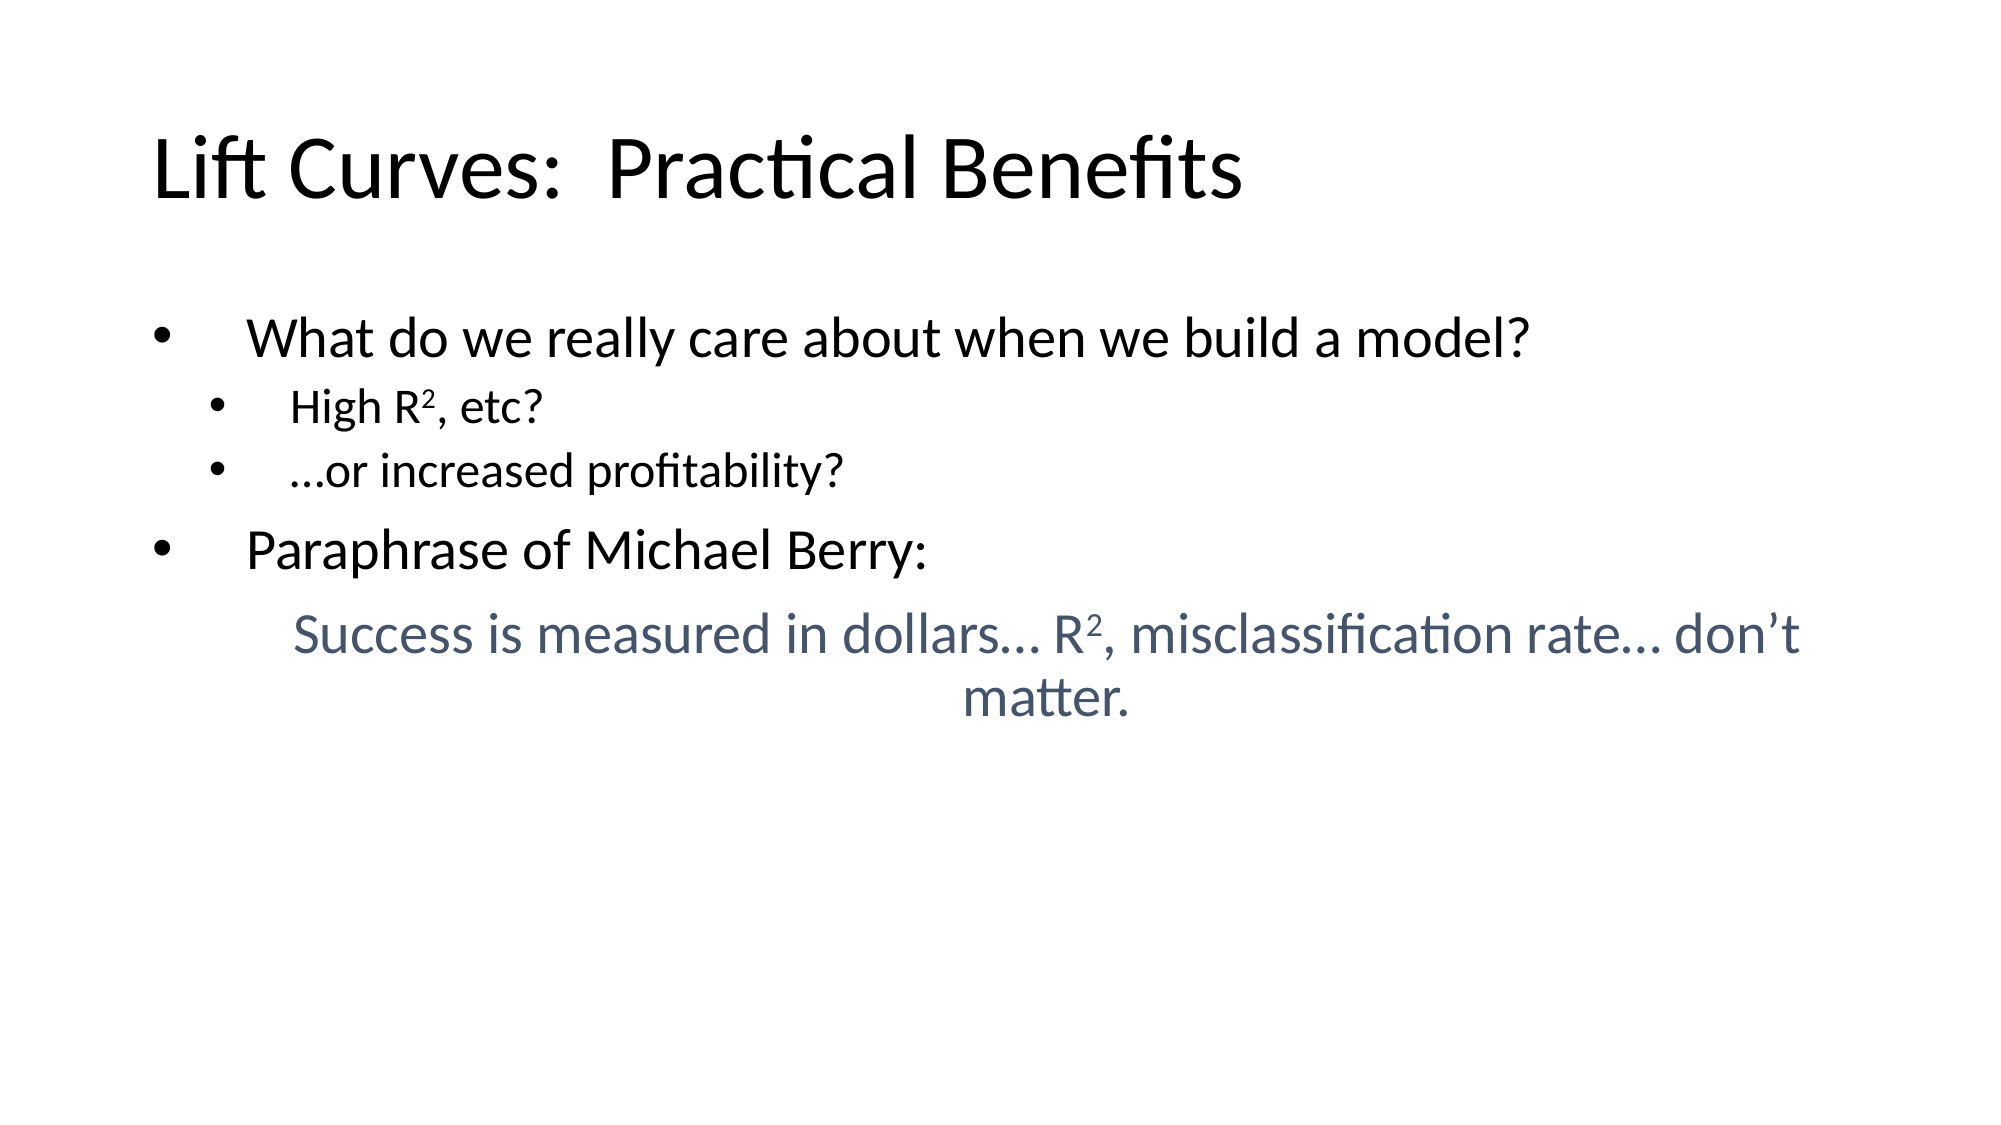

# Lift Curves:  Practical Benefits
What do we really care about when we build a model?
High R2, etc?
…or increased profitability?
Paraphrase of Michael Berry:
	Success is measured in dollars… R2, misclassification rate… don’t matter.